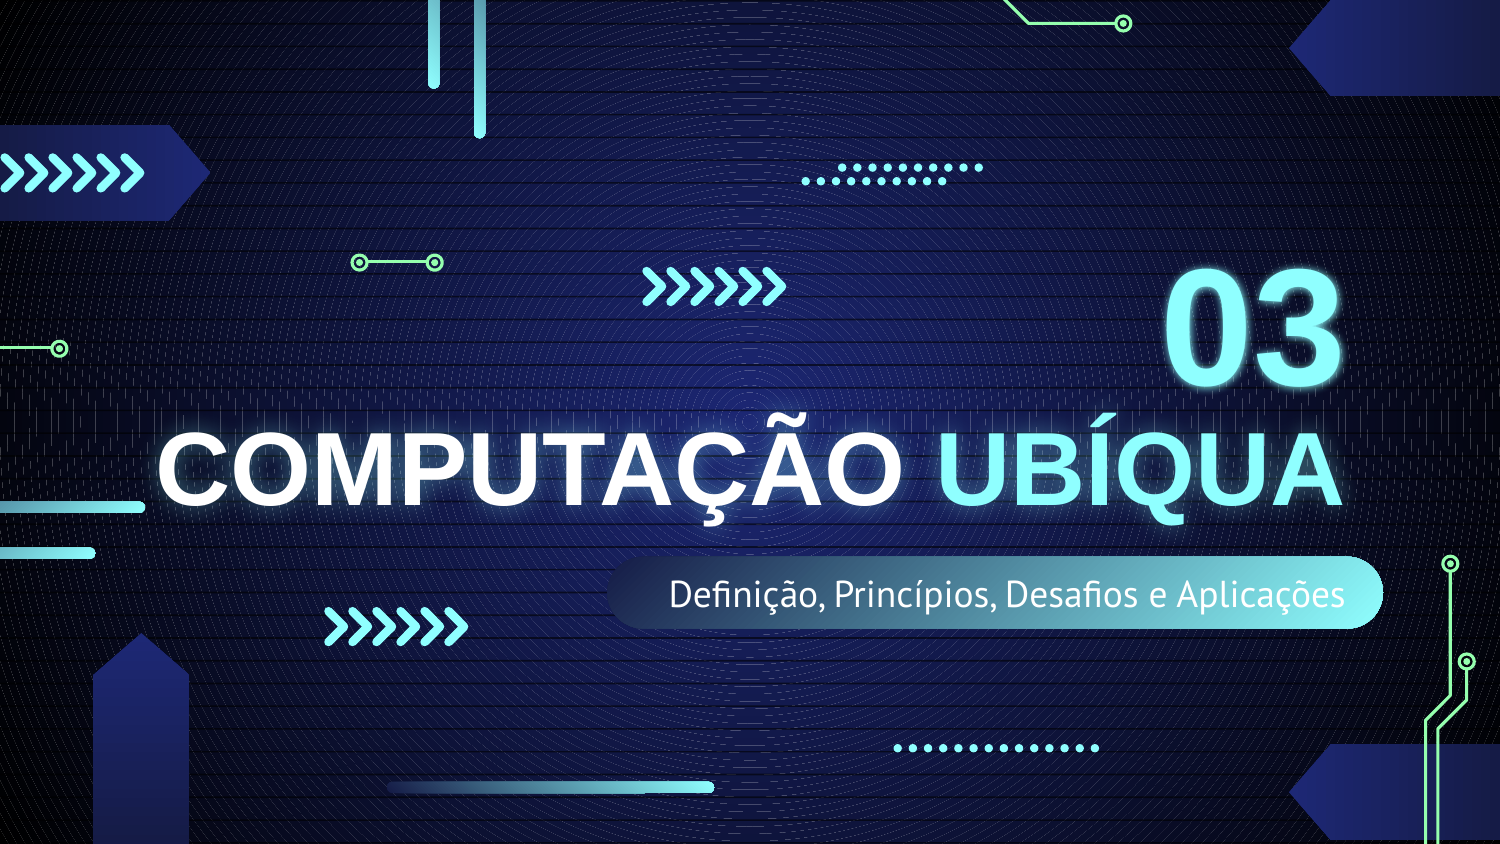

03

# COMPUTAÇÃO UBÍQUA

Definição, Princípios, Desafios e Aplicações